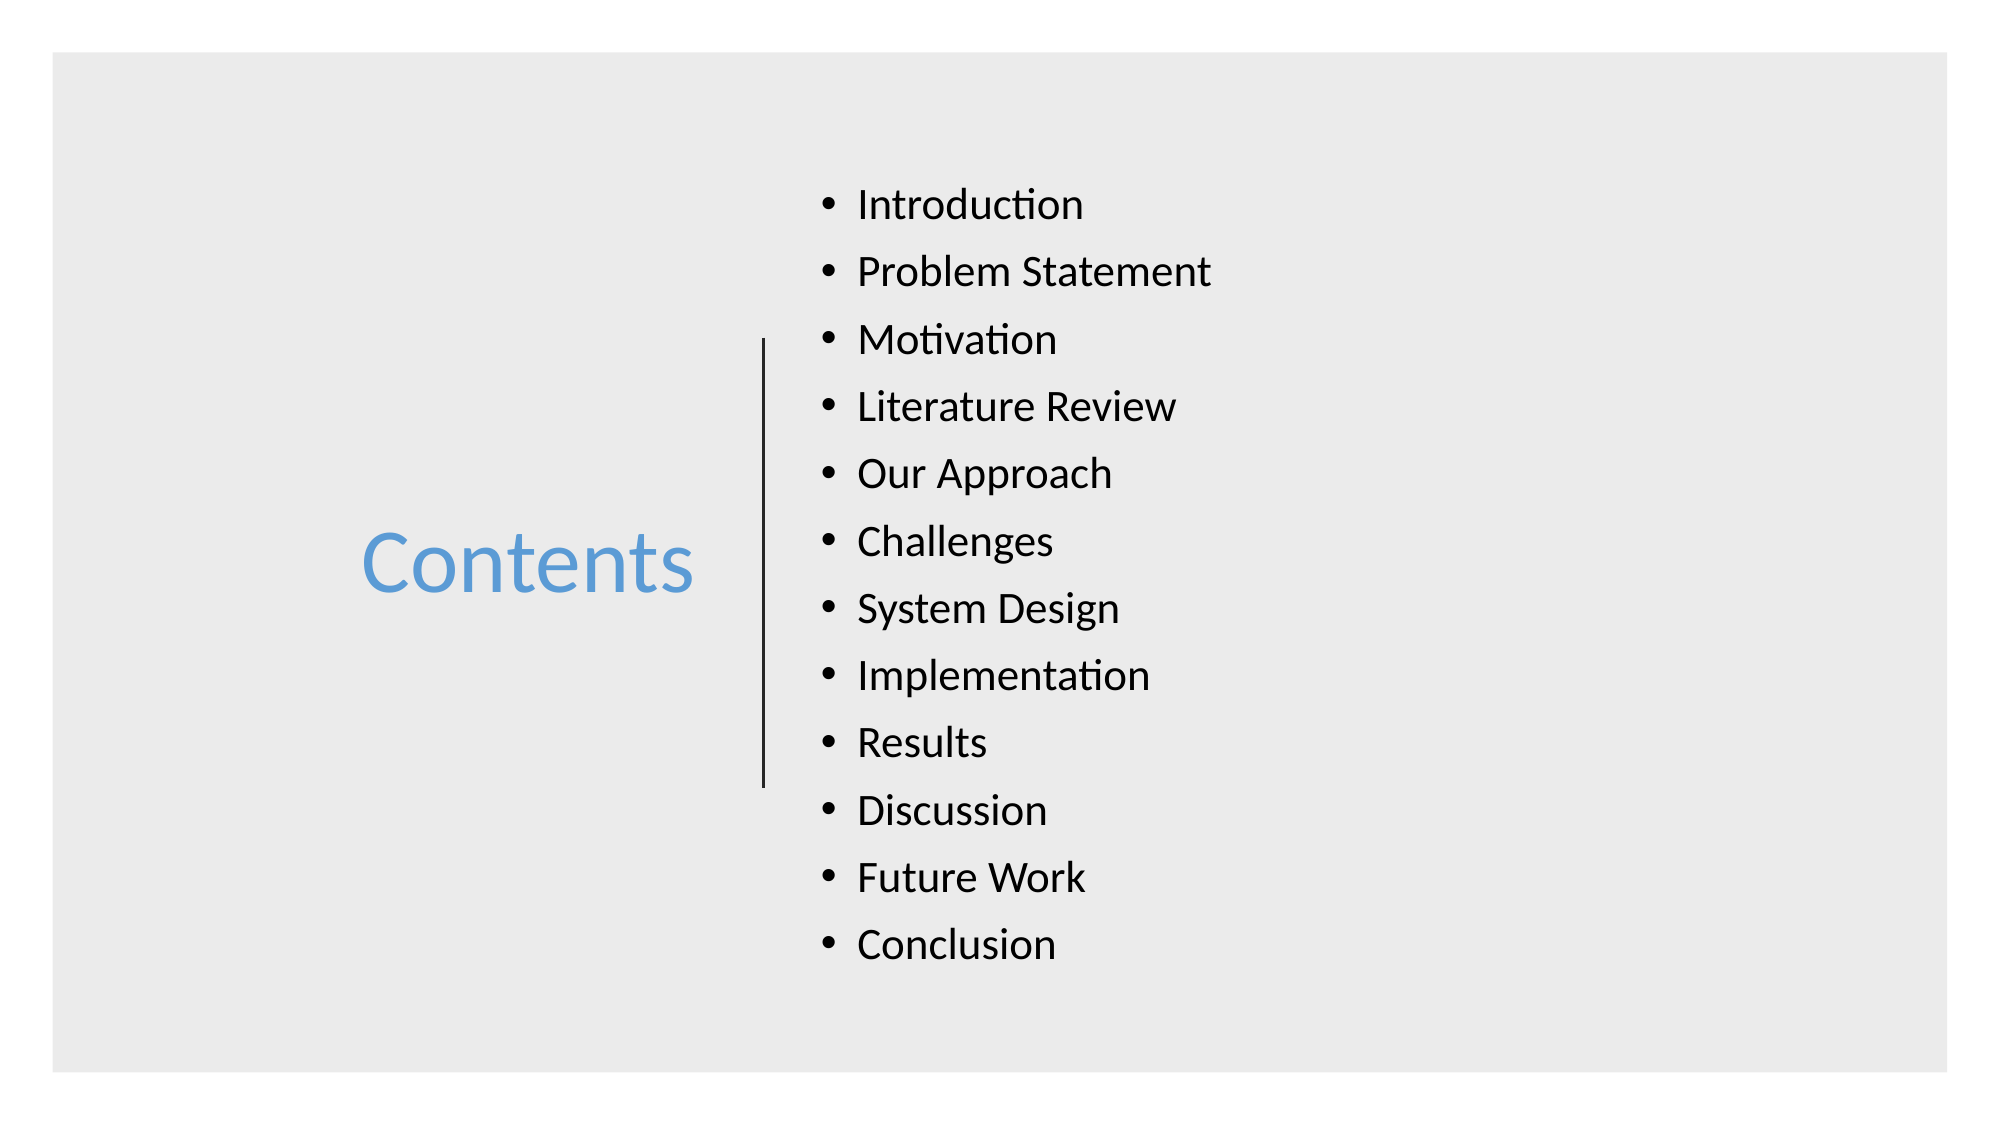

# Contents
Introduction
Problem Statement
Motivation
Literature Review
Our Approach
Challenges
System Design
Implementation
Results
Discussion
Future Work
Conclusion